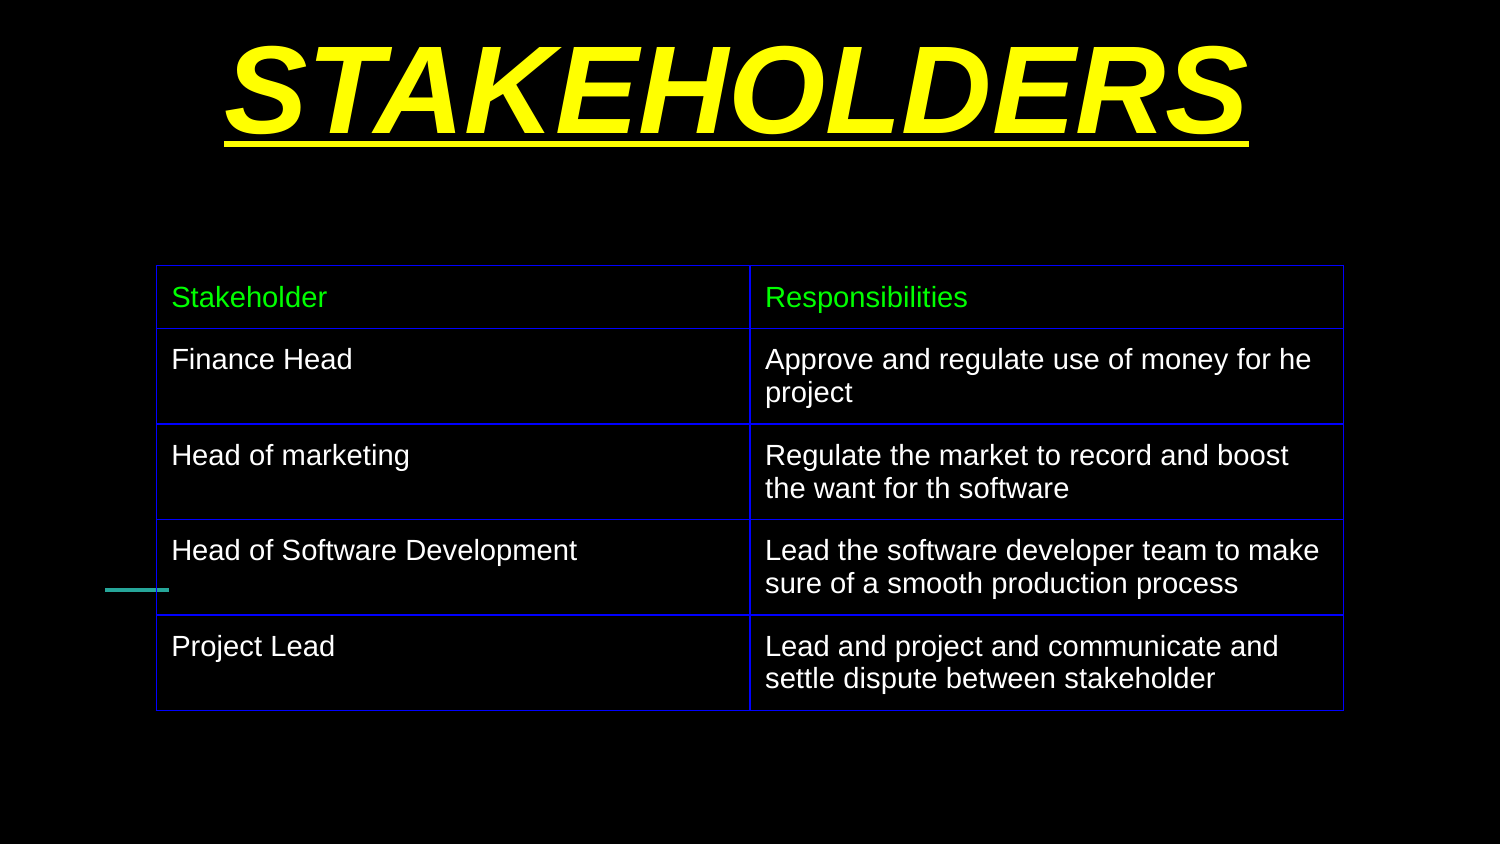

# STAKEHOLDERS
| Stakeholder | Responsibilities |
| --- | --- |
| Finance Head | Approve and regulate use of money for he project |
| Head of marketing | Regulate the market to record and boost the want for th software |
| Head of Software Development | Lead the software developer team to make sure of a smooth production process |
| Project Lead | Lead and project and communicate and settle dispute between stakeholder |